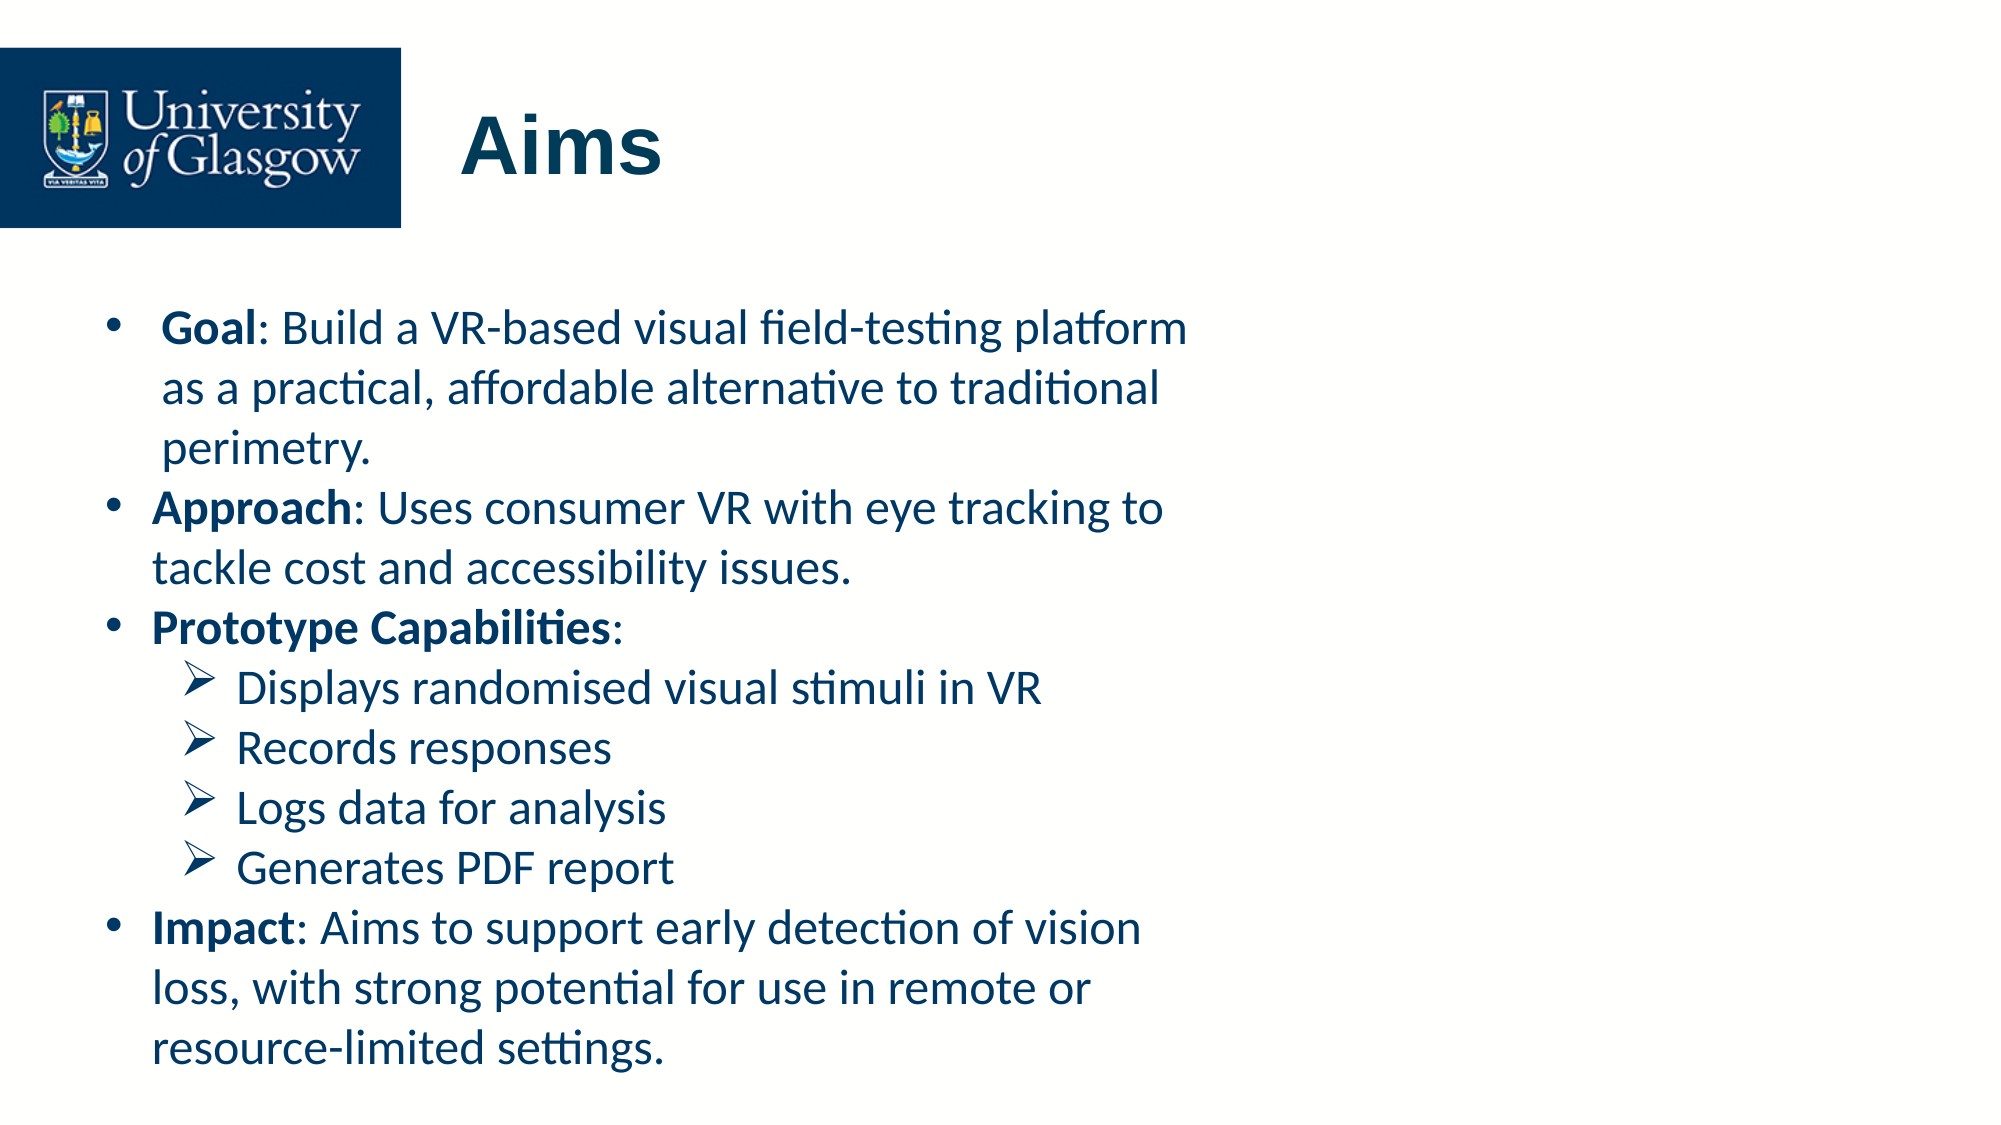

# Aims

Goal: Build a VR-based visual field-testing platform as a practical, affordable alternative to traditional perimetry.
Approach: Uses consumer VR with eye tracking to tackle cost and accessibility issues.
Prototype Capabilities:
Displays randomised visual stimuli in VR
Records responses
Logs data for analysis
Generates PDF report
Impact: Aims to support early detection of vision loss, with strong potential for use in remote or resource-limited settings.